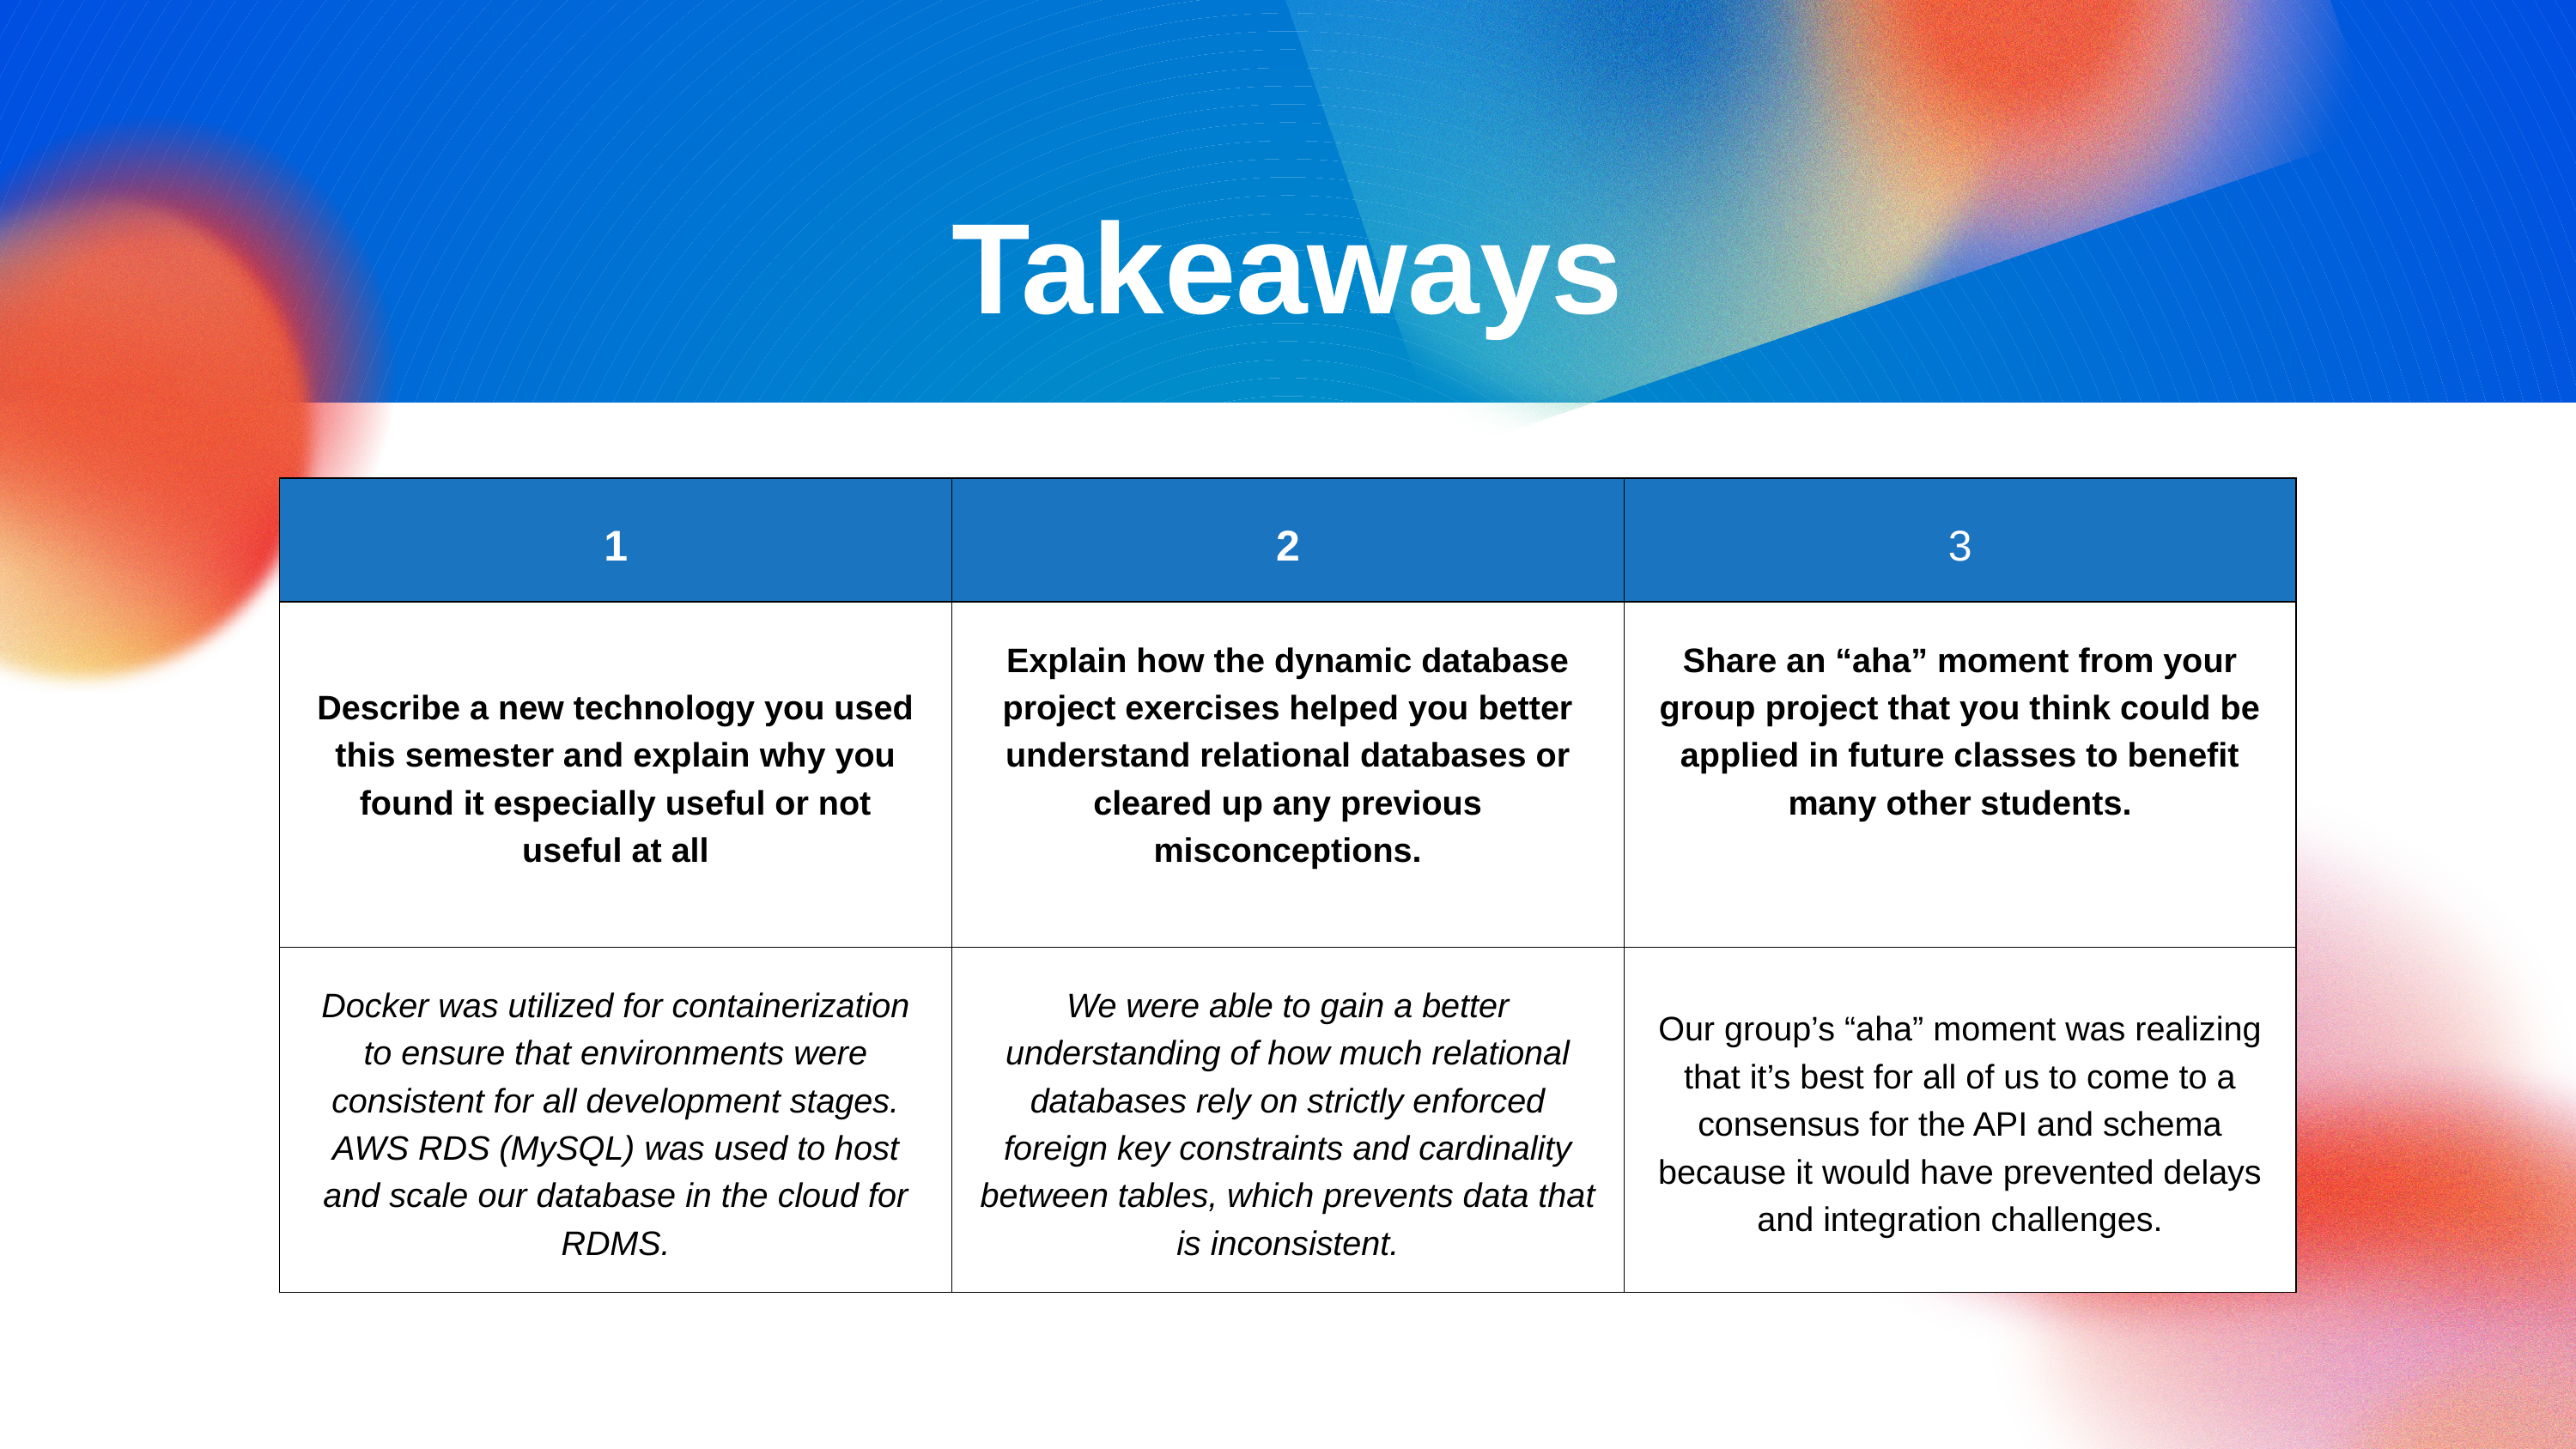

Takeaways

| 1 | 2 | 3 |
| --- | --- | --- |
| Describe a new technology you used this semester and explain why you found it especially useful or not useful at all | Explain how the dynamic database project exercises helped you better understand relational databases or cleared up any previous misconceptions. | Share an “aha” moment from your group project that you think could be applied in future classes to benefit many other students. |
| Docker was utilized for containerization to ensure that environments were consistent for all development stages. AWS RDS (MySQL) was used to host and scale our database in the cloud for RDMS. | We were able to gain a better understanding of how much relational databases rely on strictly enforced foreign key constraints and cardinality between tables, which prevents data that is inconsistent. | Our group’s “aha” moment was realizing that it’s best for all of us to come to a consensus for the API and schema because it would have prevented delays and integration challenges. |